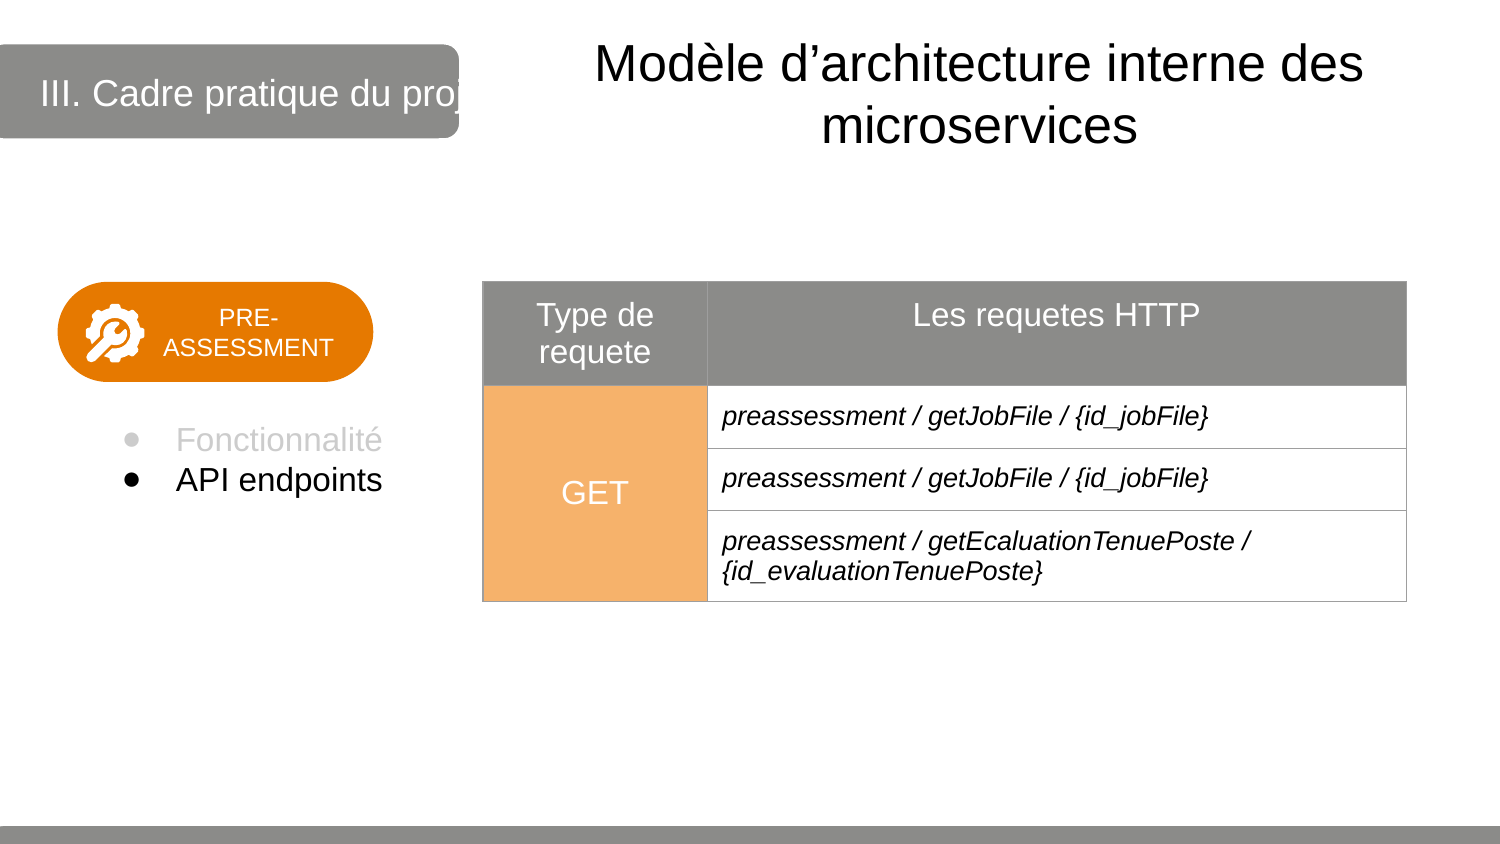

# Modèle d’architecture interne des microservices
III. Cadre pratique du projet

| Type de requete | Les requetes HTTP |
| --- | --- |
| GET | preassessment / getJobFile / {id\_jobFile} |
|  | preassessment / getJobFile / {id\_jobFile} |
|  | preassessment / getEcaluationTenuePoste / {id\_evaluationTenuePoste} |
TRACKING
PRE-ASSESSMENT

Fonctionnalité
API endpoints